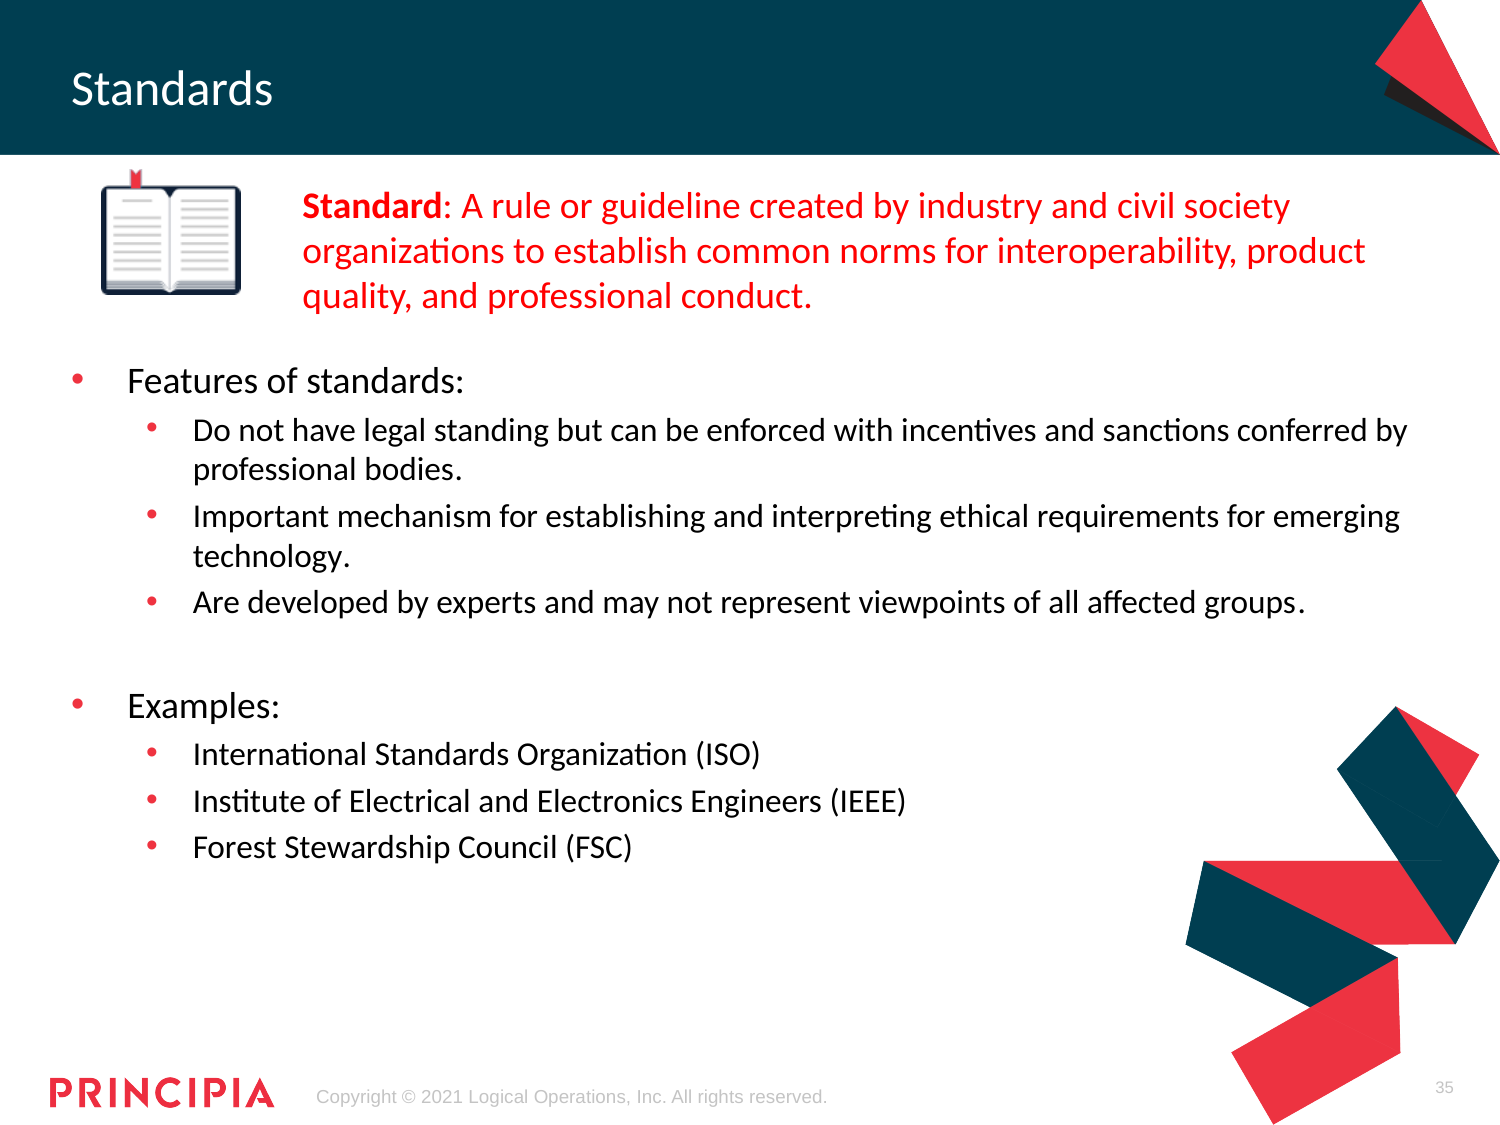

# Standards
Standard: A rule or guideline created by industry and civil society organizations to establish common norms for interoperability, product quality, and professional conduct.
Features of standards:
Do not have legal standing but can be enforced with incentives and sanctions conferred by professional bodies.
Important mechanism for establishing and interpreting ethical requirements for emerging technology.
Are developed by experts and may not represent viewpoints of all affected groups.

Examples:
International Standards Organization (ISO)
Institute of Electrical and Electronics Engineers (IEEE)
Forest Stewardship Council (FSC)
35